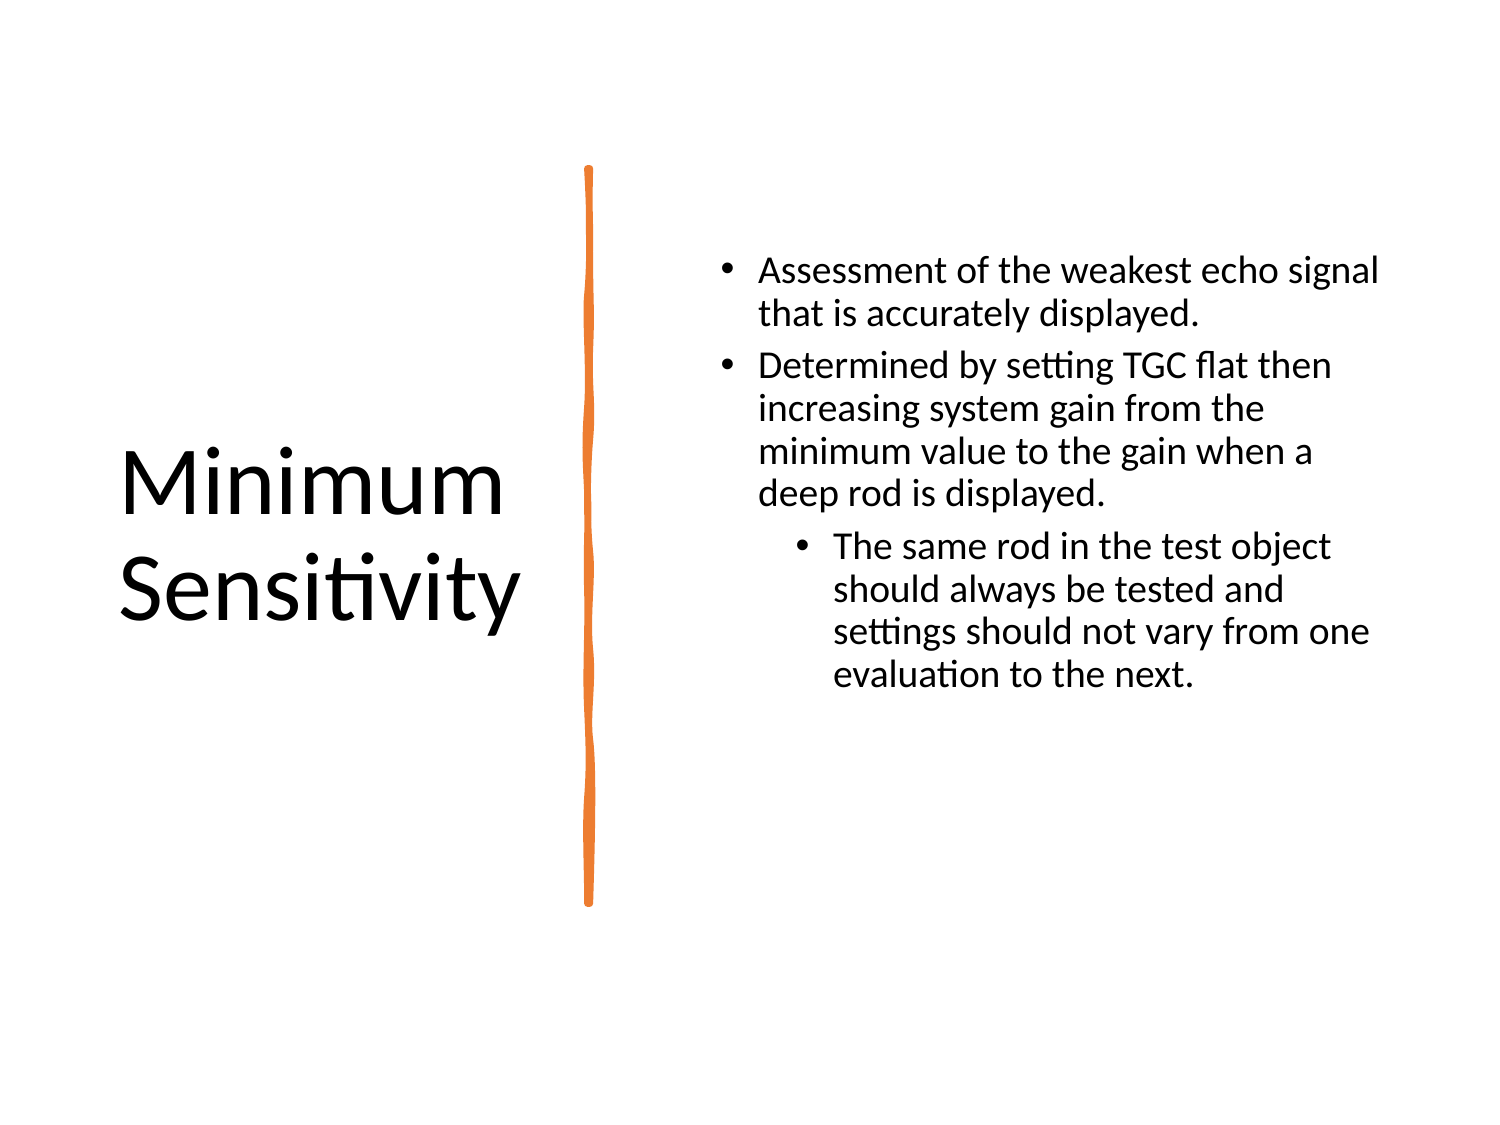

# Minimum Sensitivity
Assessment of the weakest echo signal that is accurately displayed.
Determined by setting TGC flat then increasing system gain from the minimum value to the gain when a deep rod is displayed.
The same rod in the test object should always be tested and settings should not vary from one evaluation to the next.